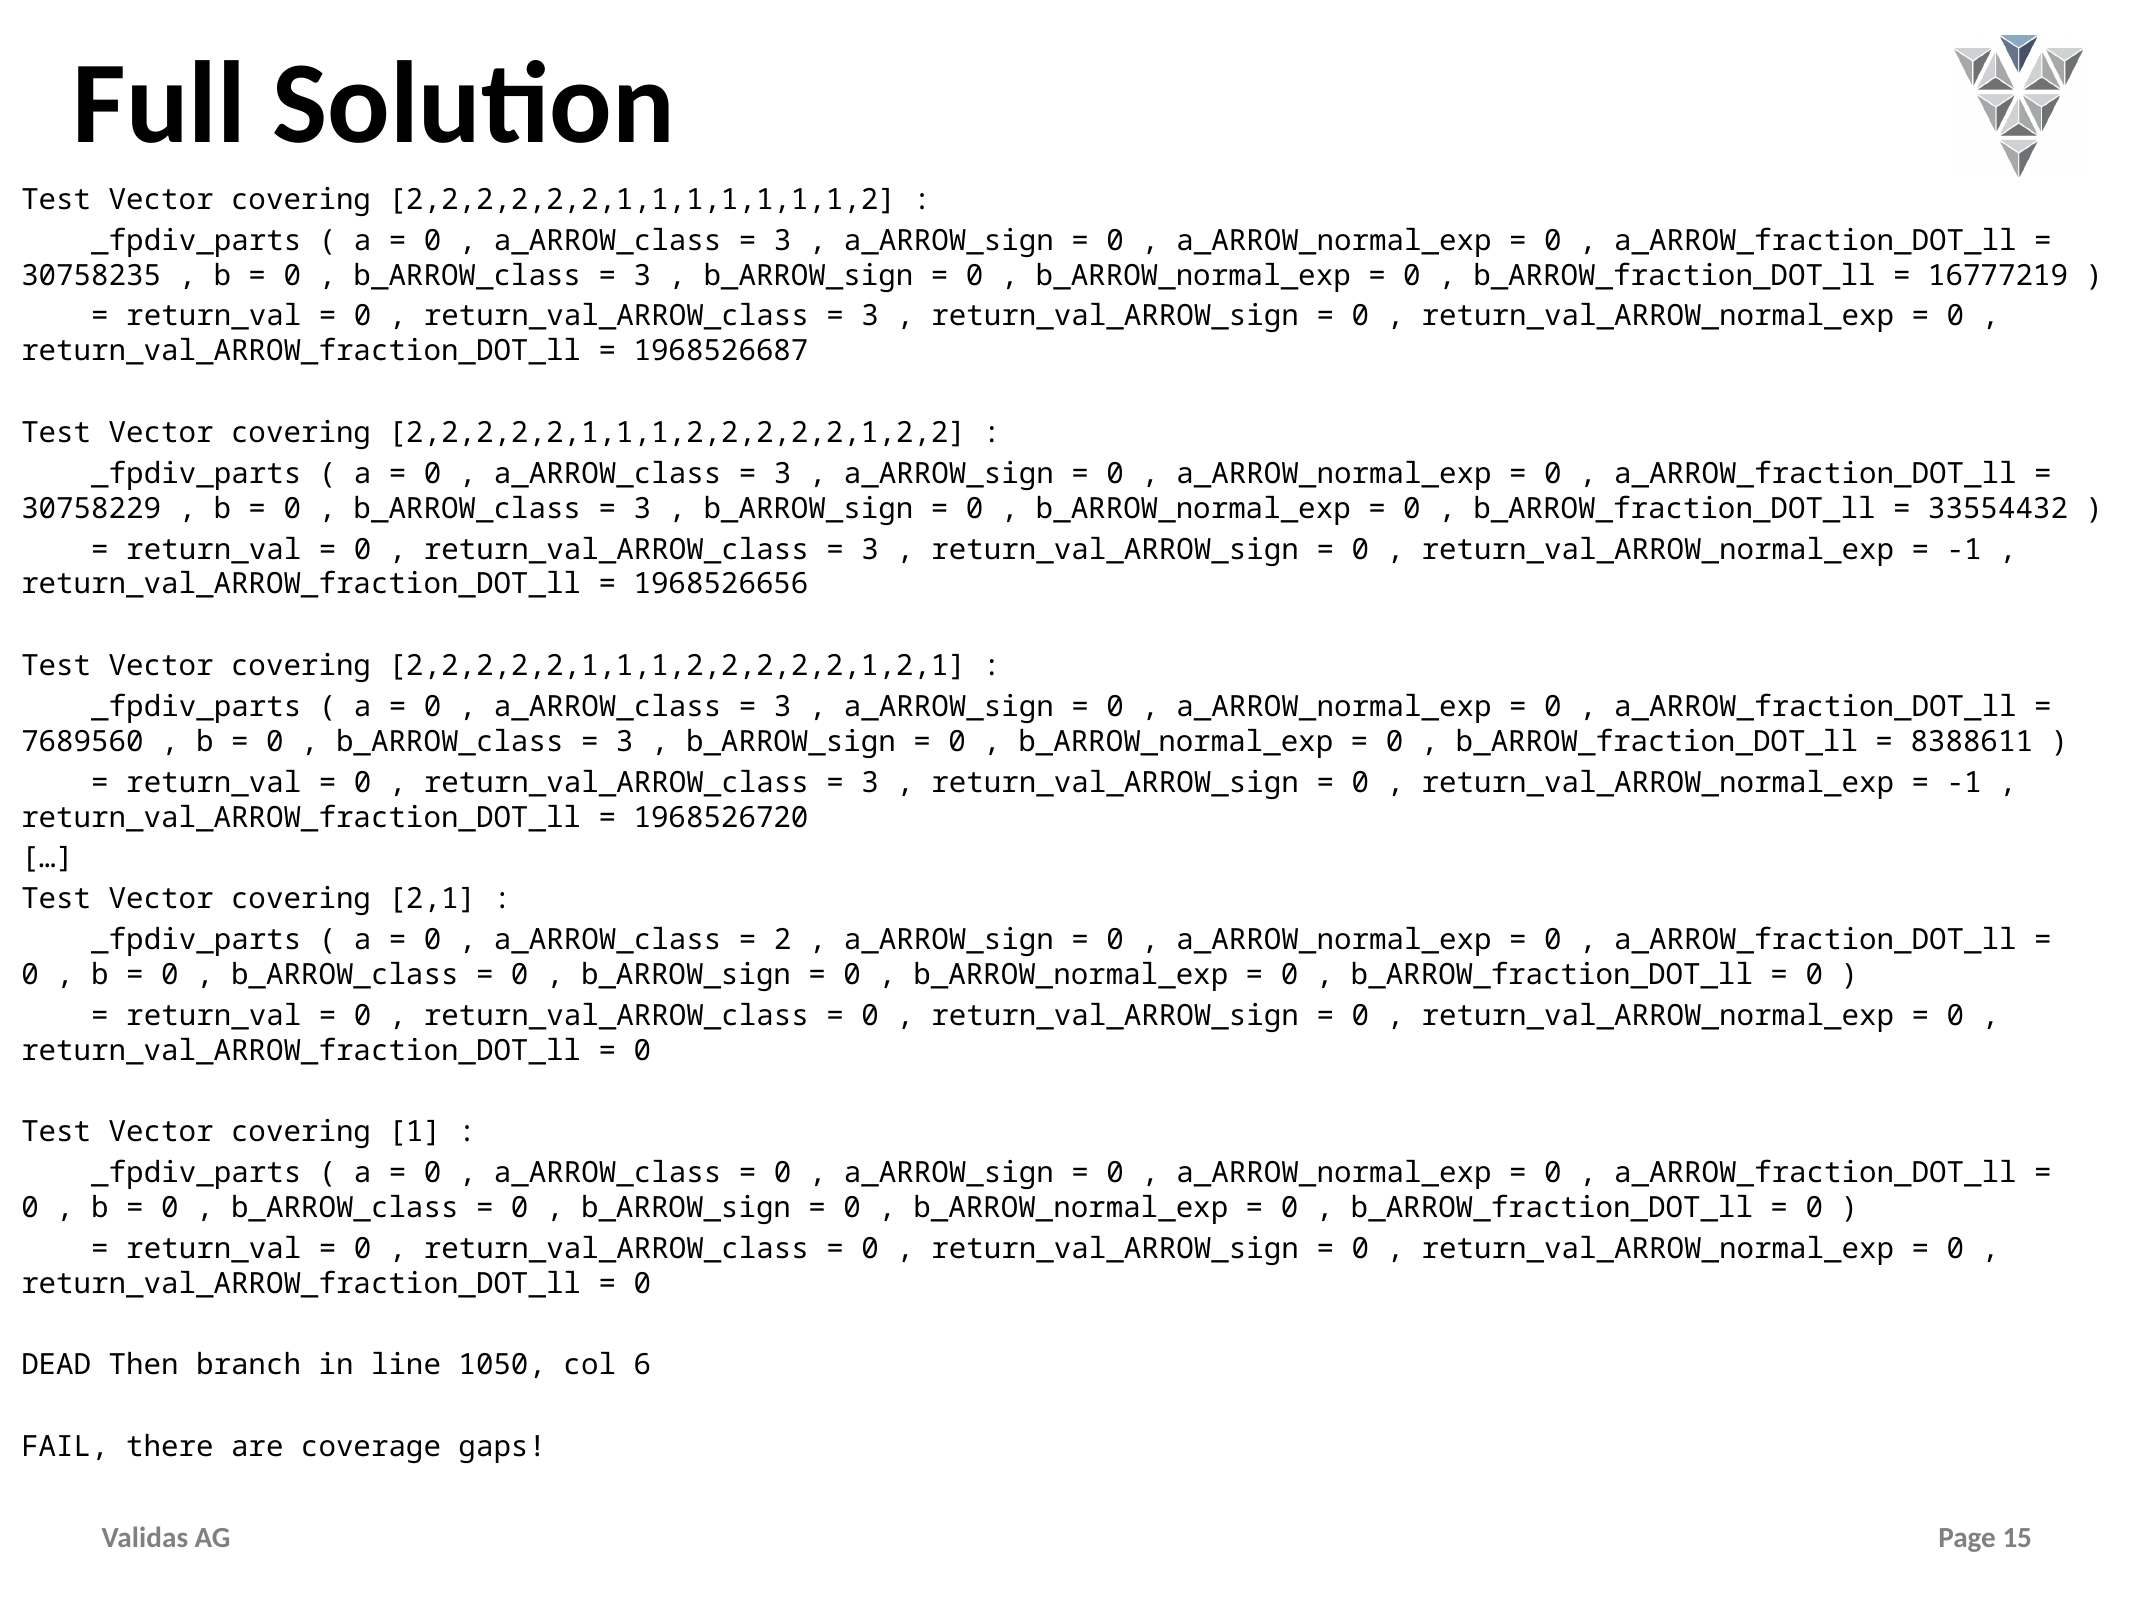

# Full Solution
Test Vector covering [2,2,2,2,2,2,1,1,1,1,1,1,1,2] :
    _fpdiv_parts ( a = 0 , a_ARROW_class = 3 , a_ARROW_sign = 0 , a_ARROW_normal_exp = 0 , a_ARROW_fraction_DOT_ll = 30758235 , b = 0 , b_ARROW_class = 3 , b_ARROW_sign = 0 , b_ARROW_normal_exp = 0 , b_ARROW_fraction_DOT_ll = 16777219 )
    = return_val = 0 , return_val_ARROW_class = 3 , return_val_ARROW_sign = 0 , return_val_ARROW_normal_exp = 0 , return_val_ARROW_fraction_DOT_ll = 1968526687

Test Vector covering [2,2,2,2,2,1,1,1,2,2,2,2,2,1,2,2] :
    _fpdiv_parts ( a = 0 , a_ARROW_class = 3 , a_ARROW_sign = 0 , a_ARROW_normal_exp = 0 , a_ARROW_fraction_DOT_ll = 30758229 , b = 0 , b_ARROW_class = 3 , b_ARROW_sign = 0 , b_ARROW_normal_exp = 0 , b_ARROW_fraction_DOT_ll = 33554432 )
    = return_val = 0 , return_val_ARROW_class = 3 , return_val_ARROW_sign = 0 , return_val_ARROW_normal_exp = -1 , return_val_ARROW_fraction_DOT_ll = 1968526656

Test Vector covering [2,2,2,2,2,1,1,1,2,2,2,2,2,1,2,1] :
    _fpdiv_parts ( a = 0 , a_ARROW_class = 3 , a_ARROW_sign = 0 , a_ARROW_normal_exp = 0 , a_ARROW_fraction_DOT_ll = 7689560 , b = 0 , b_ARROW_class = 3 , b_ARROW_sign = 0 , b_ARROW_normal_exp = 0 , b_ARROW_fraction_DOT_ll = 8388611 )
    = return_val = 0 , return_val_ARROW_class = 3 , return_val_ARROW_sign = 0 , return_val_ARROW_normal_exp = -1 , return_val_ARROW_fraction_DOT_ll = 1968526720
[…]
Test Vector covering [2,1] :
    _fpdiv_parts ( a = 0 , a_ARROW_class = 2 , a_ARROW_sign = 0 , a_ARROW_normal_exp = 0 , a_ARROW_fraction_DOT_ll = 0 , b = 0 , b_ARROW_class = 0 , b_ARROW_sign = 0 , b_ARROW_normal_exp = 0 , b_ARROW_fraction_DOT_ll = 0 )
    = return_val = 0 , return_val_ARROW_class = 0 , return_val_ARROW_sign = 0 , return_val_ARROW_normal_exp = 0 , return_val_ARROW_fraction_DOT_ll = 0

Test Vector covering [1] :
    _fpdiv_parts ( a = 0 , a_ARROW_class = 0 , a_ARROW_sign = 0 , a_ARROW_normal_exp = 0 , a_ARROW_fraction_DOT_ll = 0 , b = 0 , b_ARROW_class = 0 , b_ARROW_sign = 0 , b_ARROW_normal_exp = 0 , b_ARROW_fraction_DOT_ll = 0 )
    = return_val = 0 , return_val_ARROW_class = 0 , return_val_ARROW_sign = 0 , return_val_ARROW_normal_exp = 0 , return_val_ARROW_fraction_DOT_ll = 0

DEAD Then branch in line 1050, col 6

FAIL, there are coverage gaps!